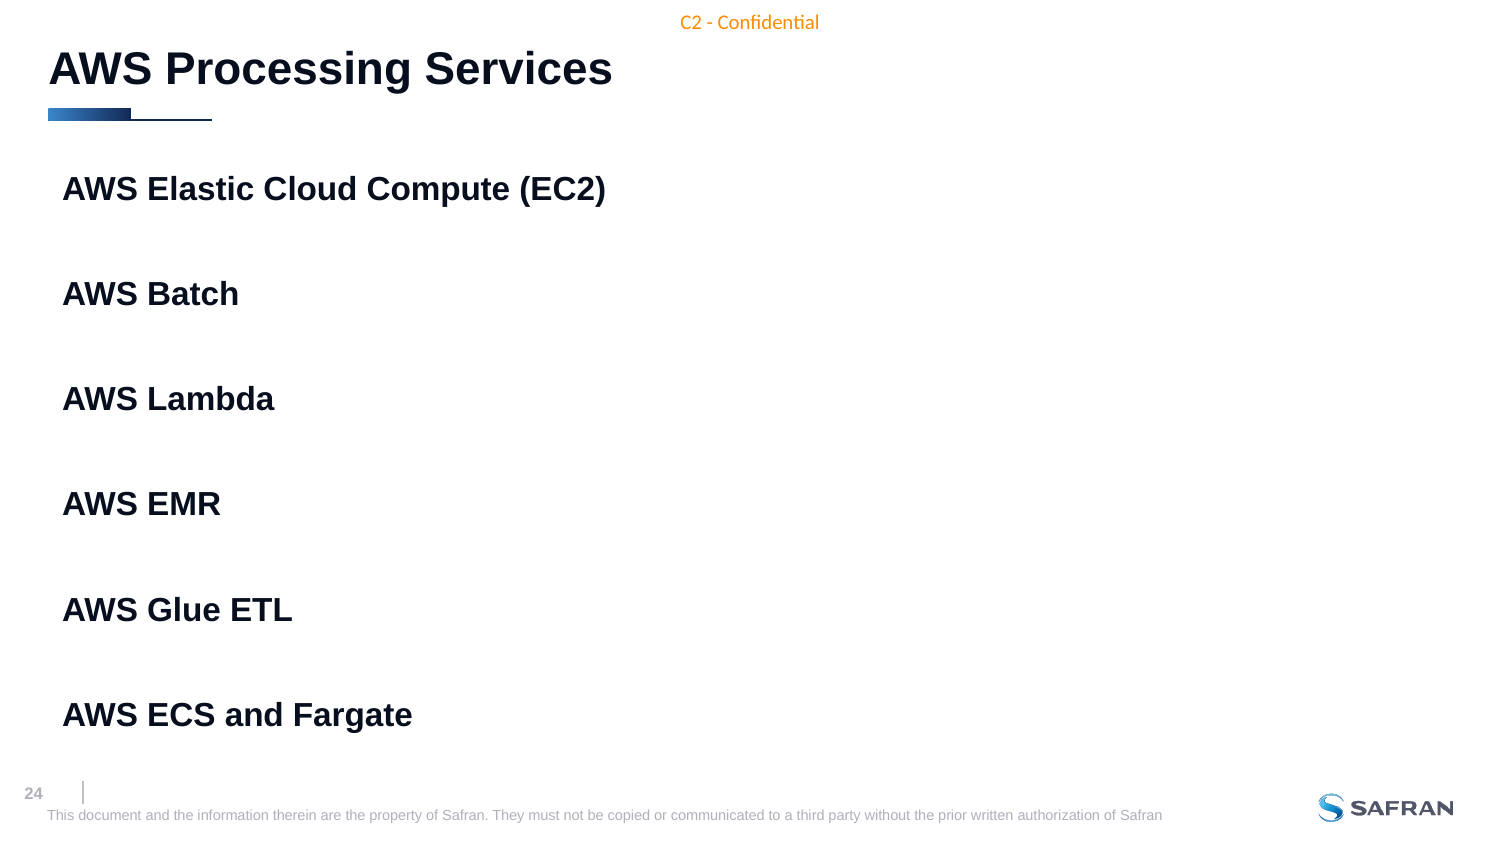

# AWS Processing Services
AWS Elastic Cloud Compute (EC2)

AWS Batch

AWS Lambda

AWS EMR

AWS Glue ETL

AWS ECS and Fargate